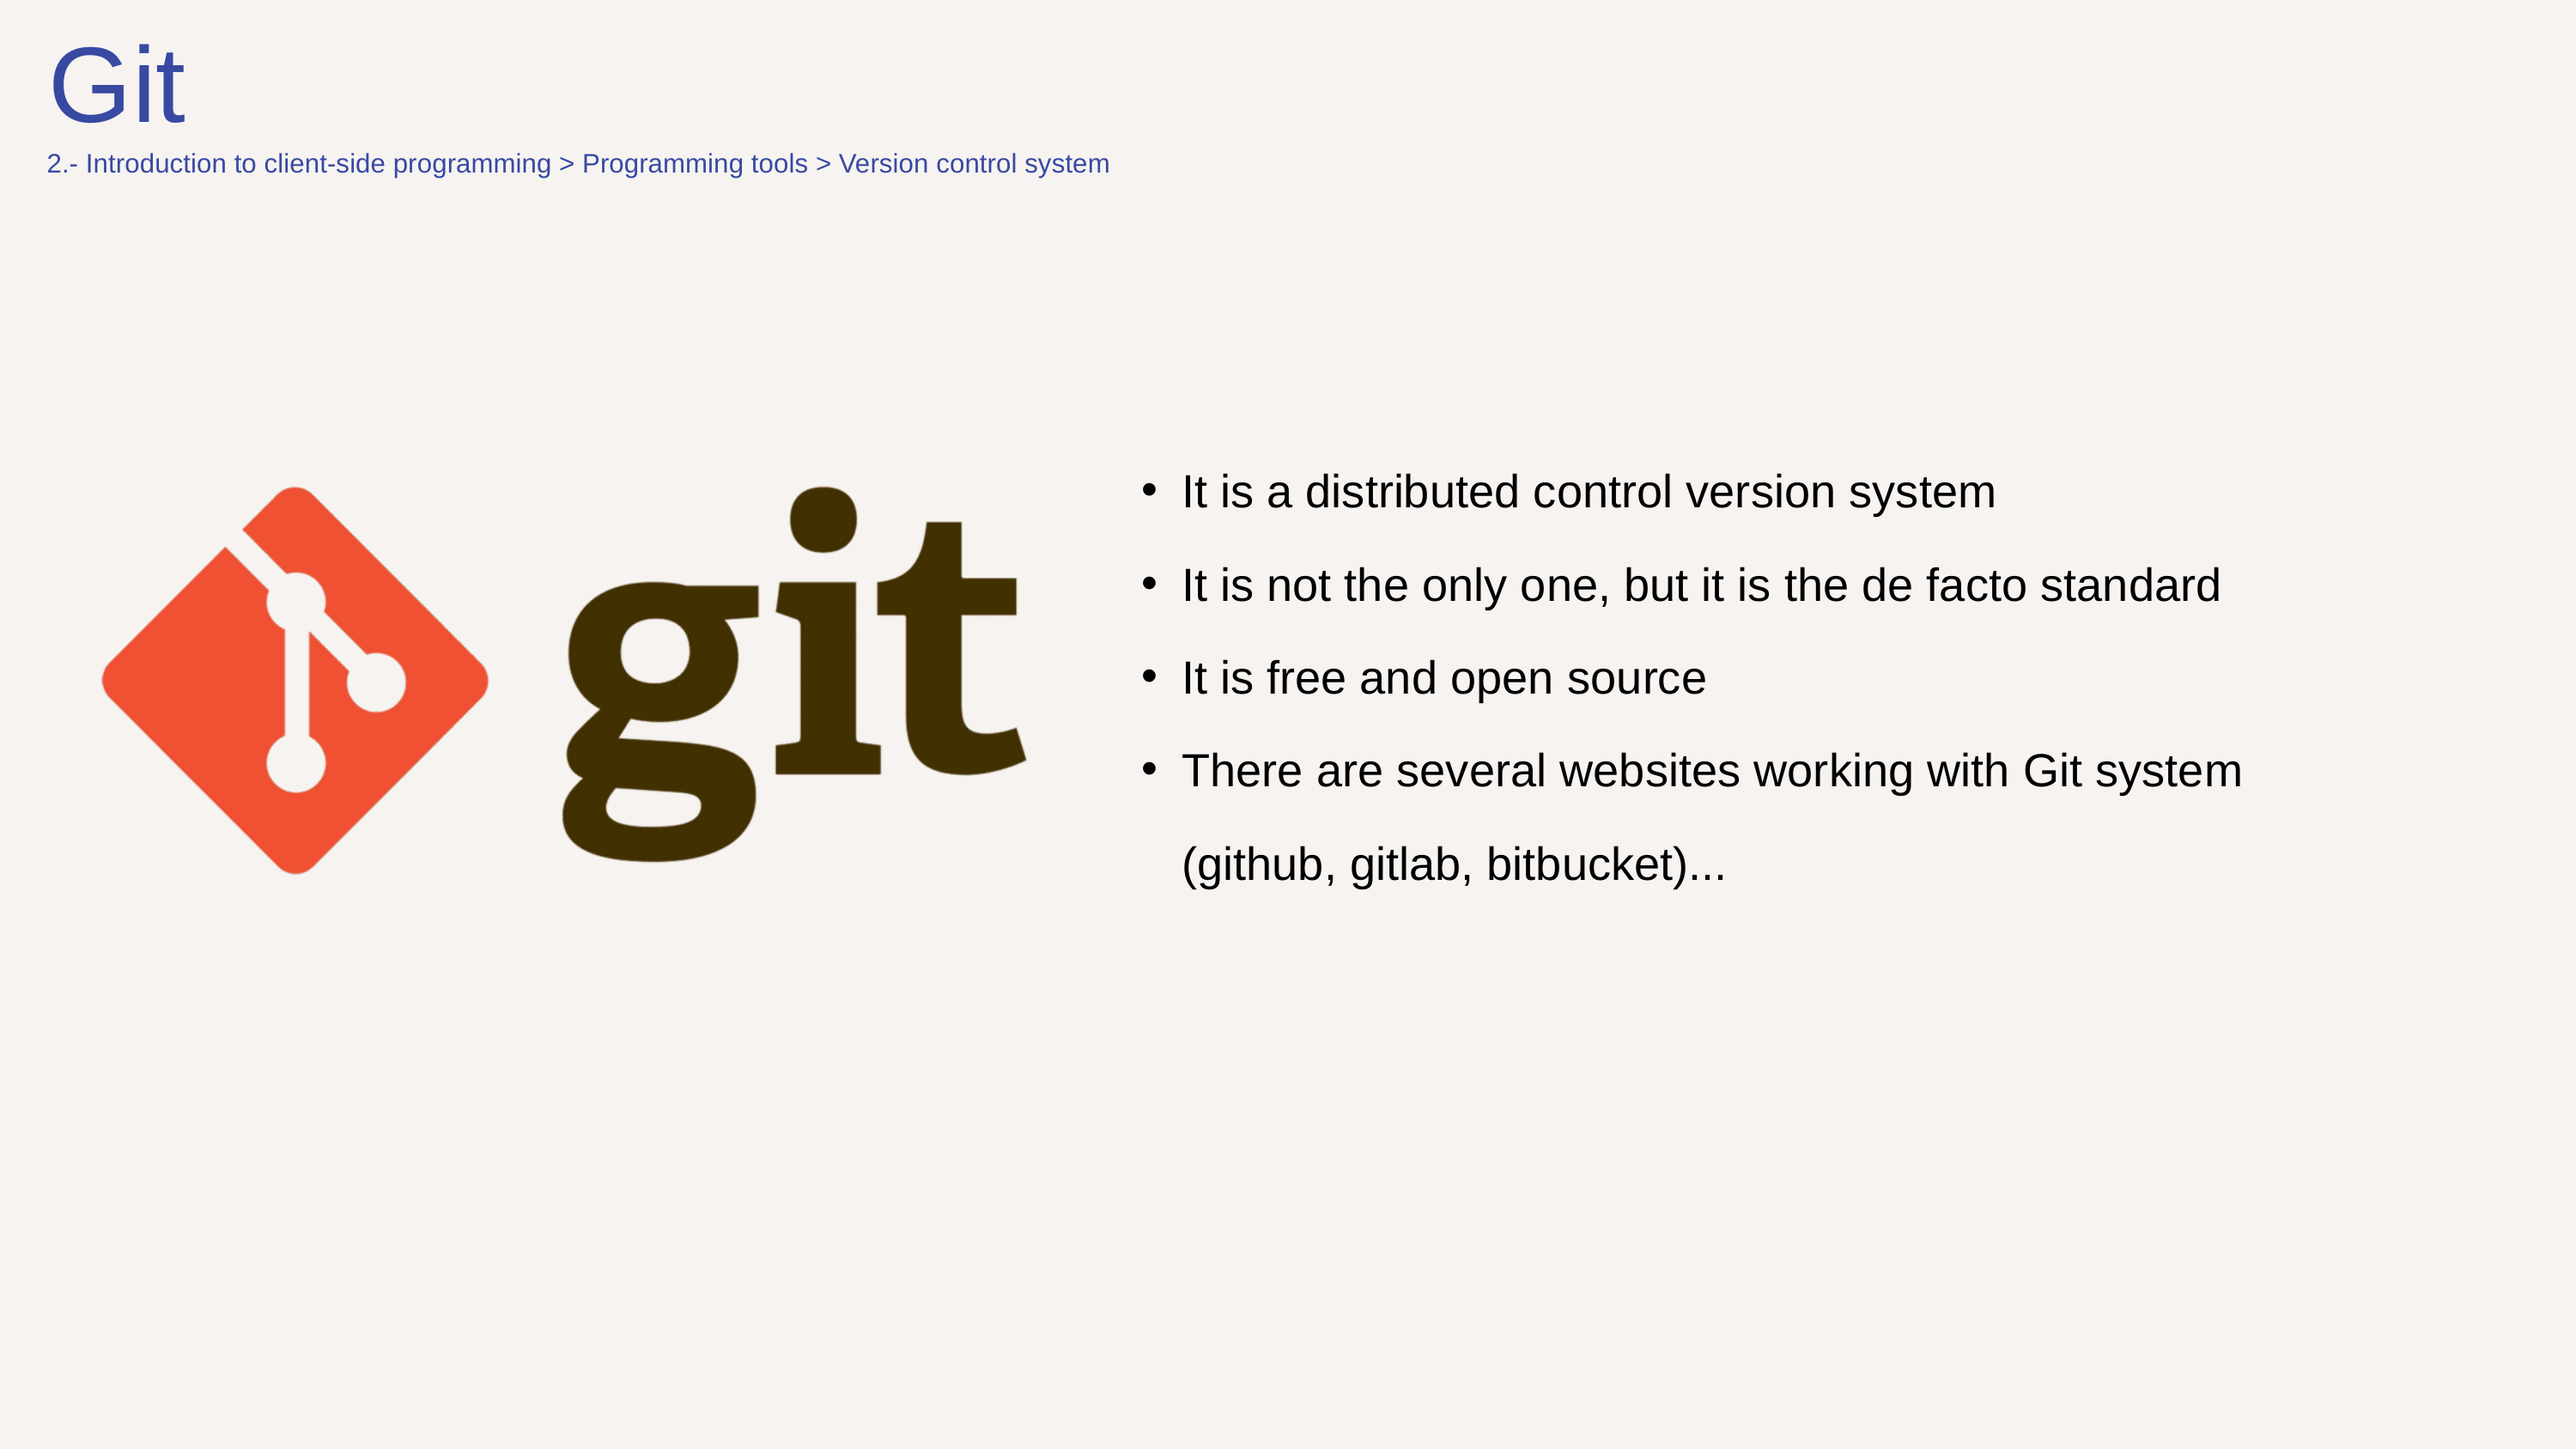

Git
2.- Introduction to client-side programming > Programming tools > Version control system

It is a distributed control version system
It is not the only one, but it is the de facto standard
It is free and open source
There are several websites working with Git system (github, gitlab, bitbucket)...